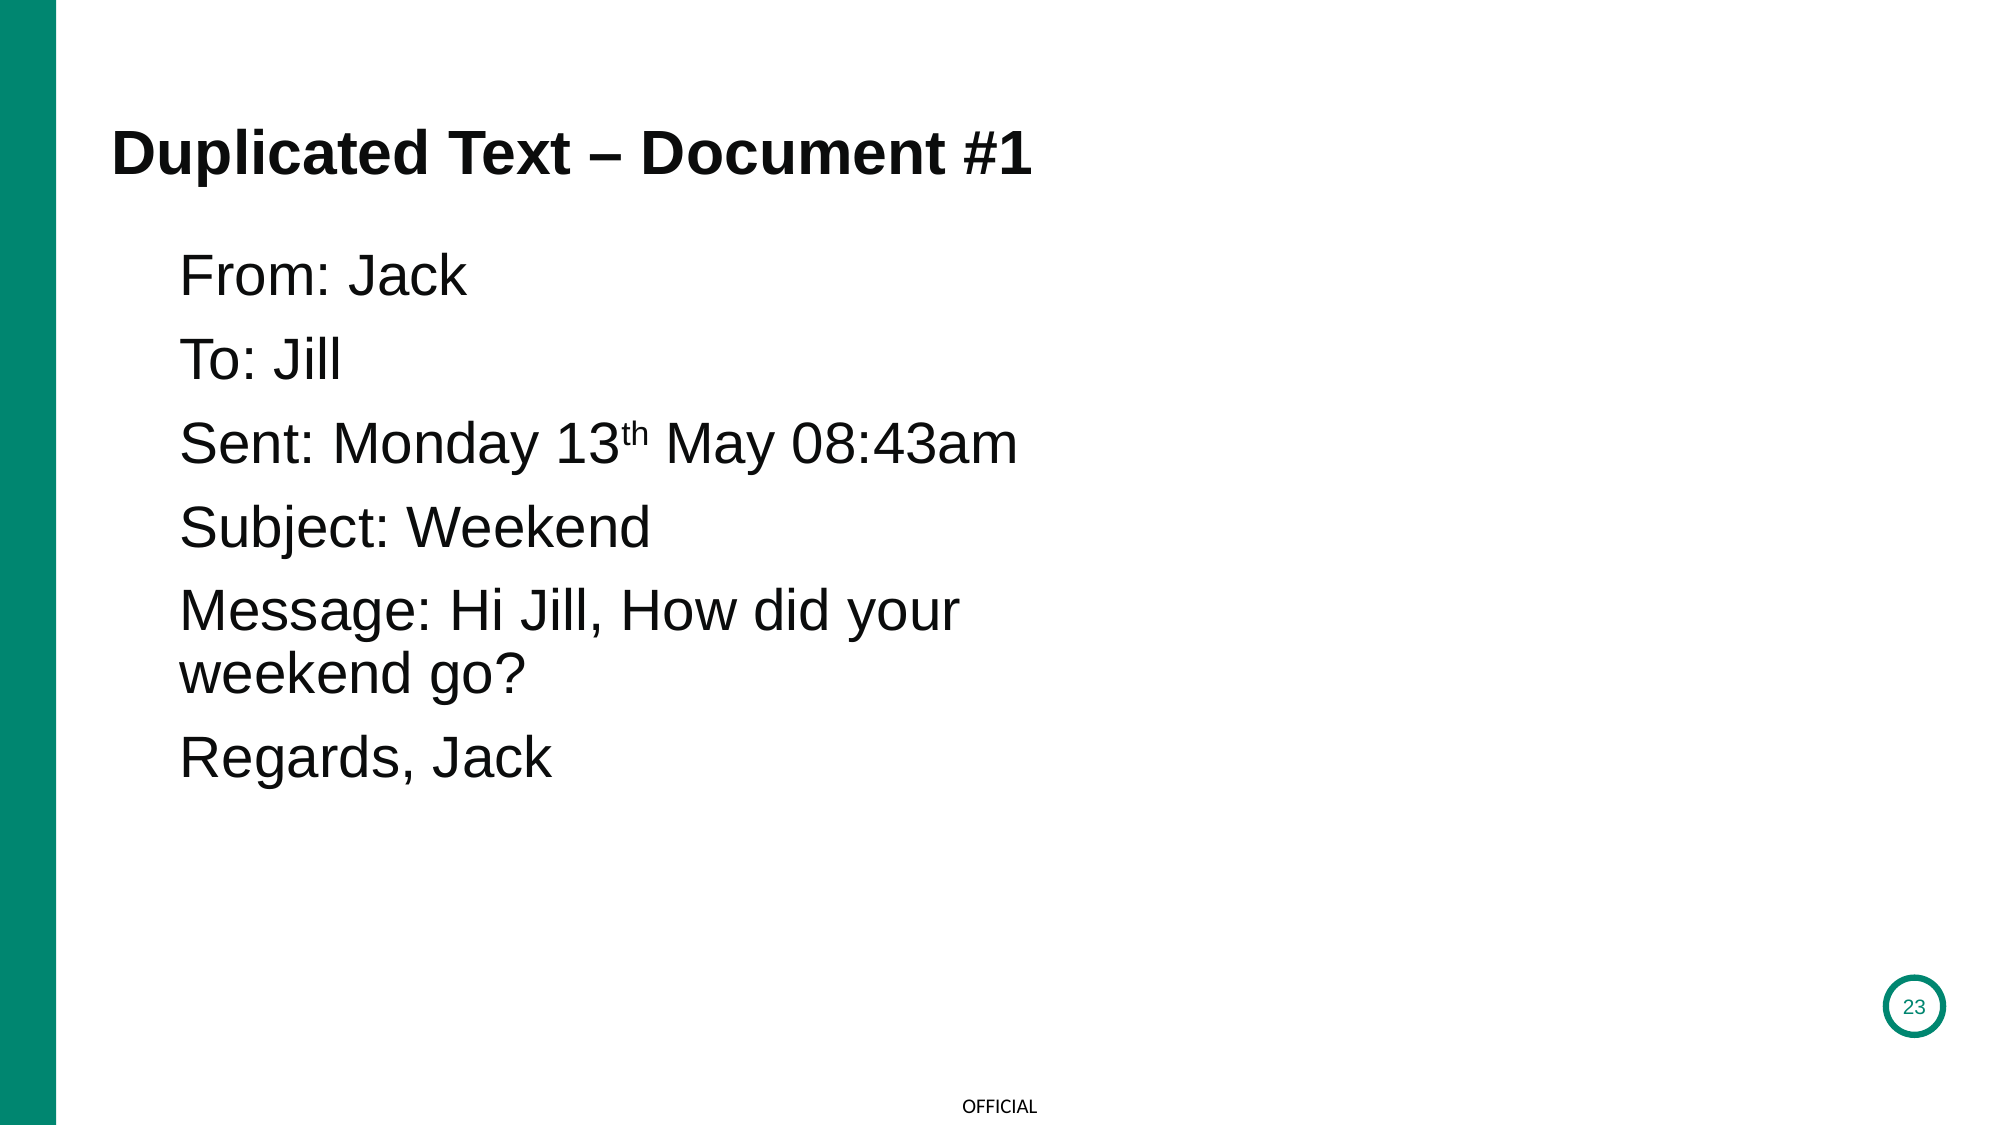

# Duplicated Text – Document #1
From: Jack
To: Jill
Sent: Monday 13th May 08:43am
Subject: Weekend
Message: Hi Jill, How did your weekend go?
Regards, Jack
23